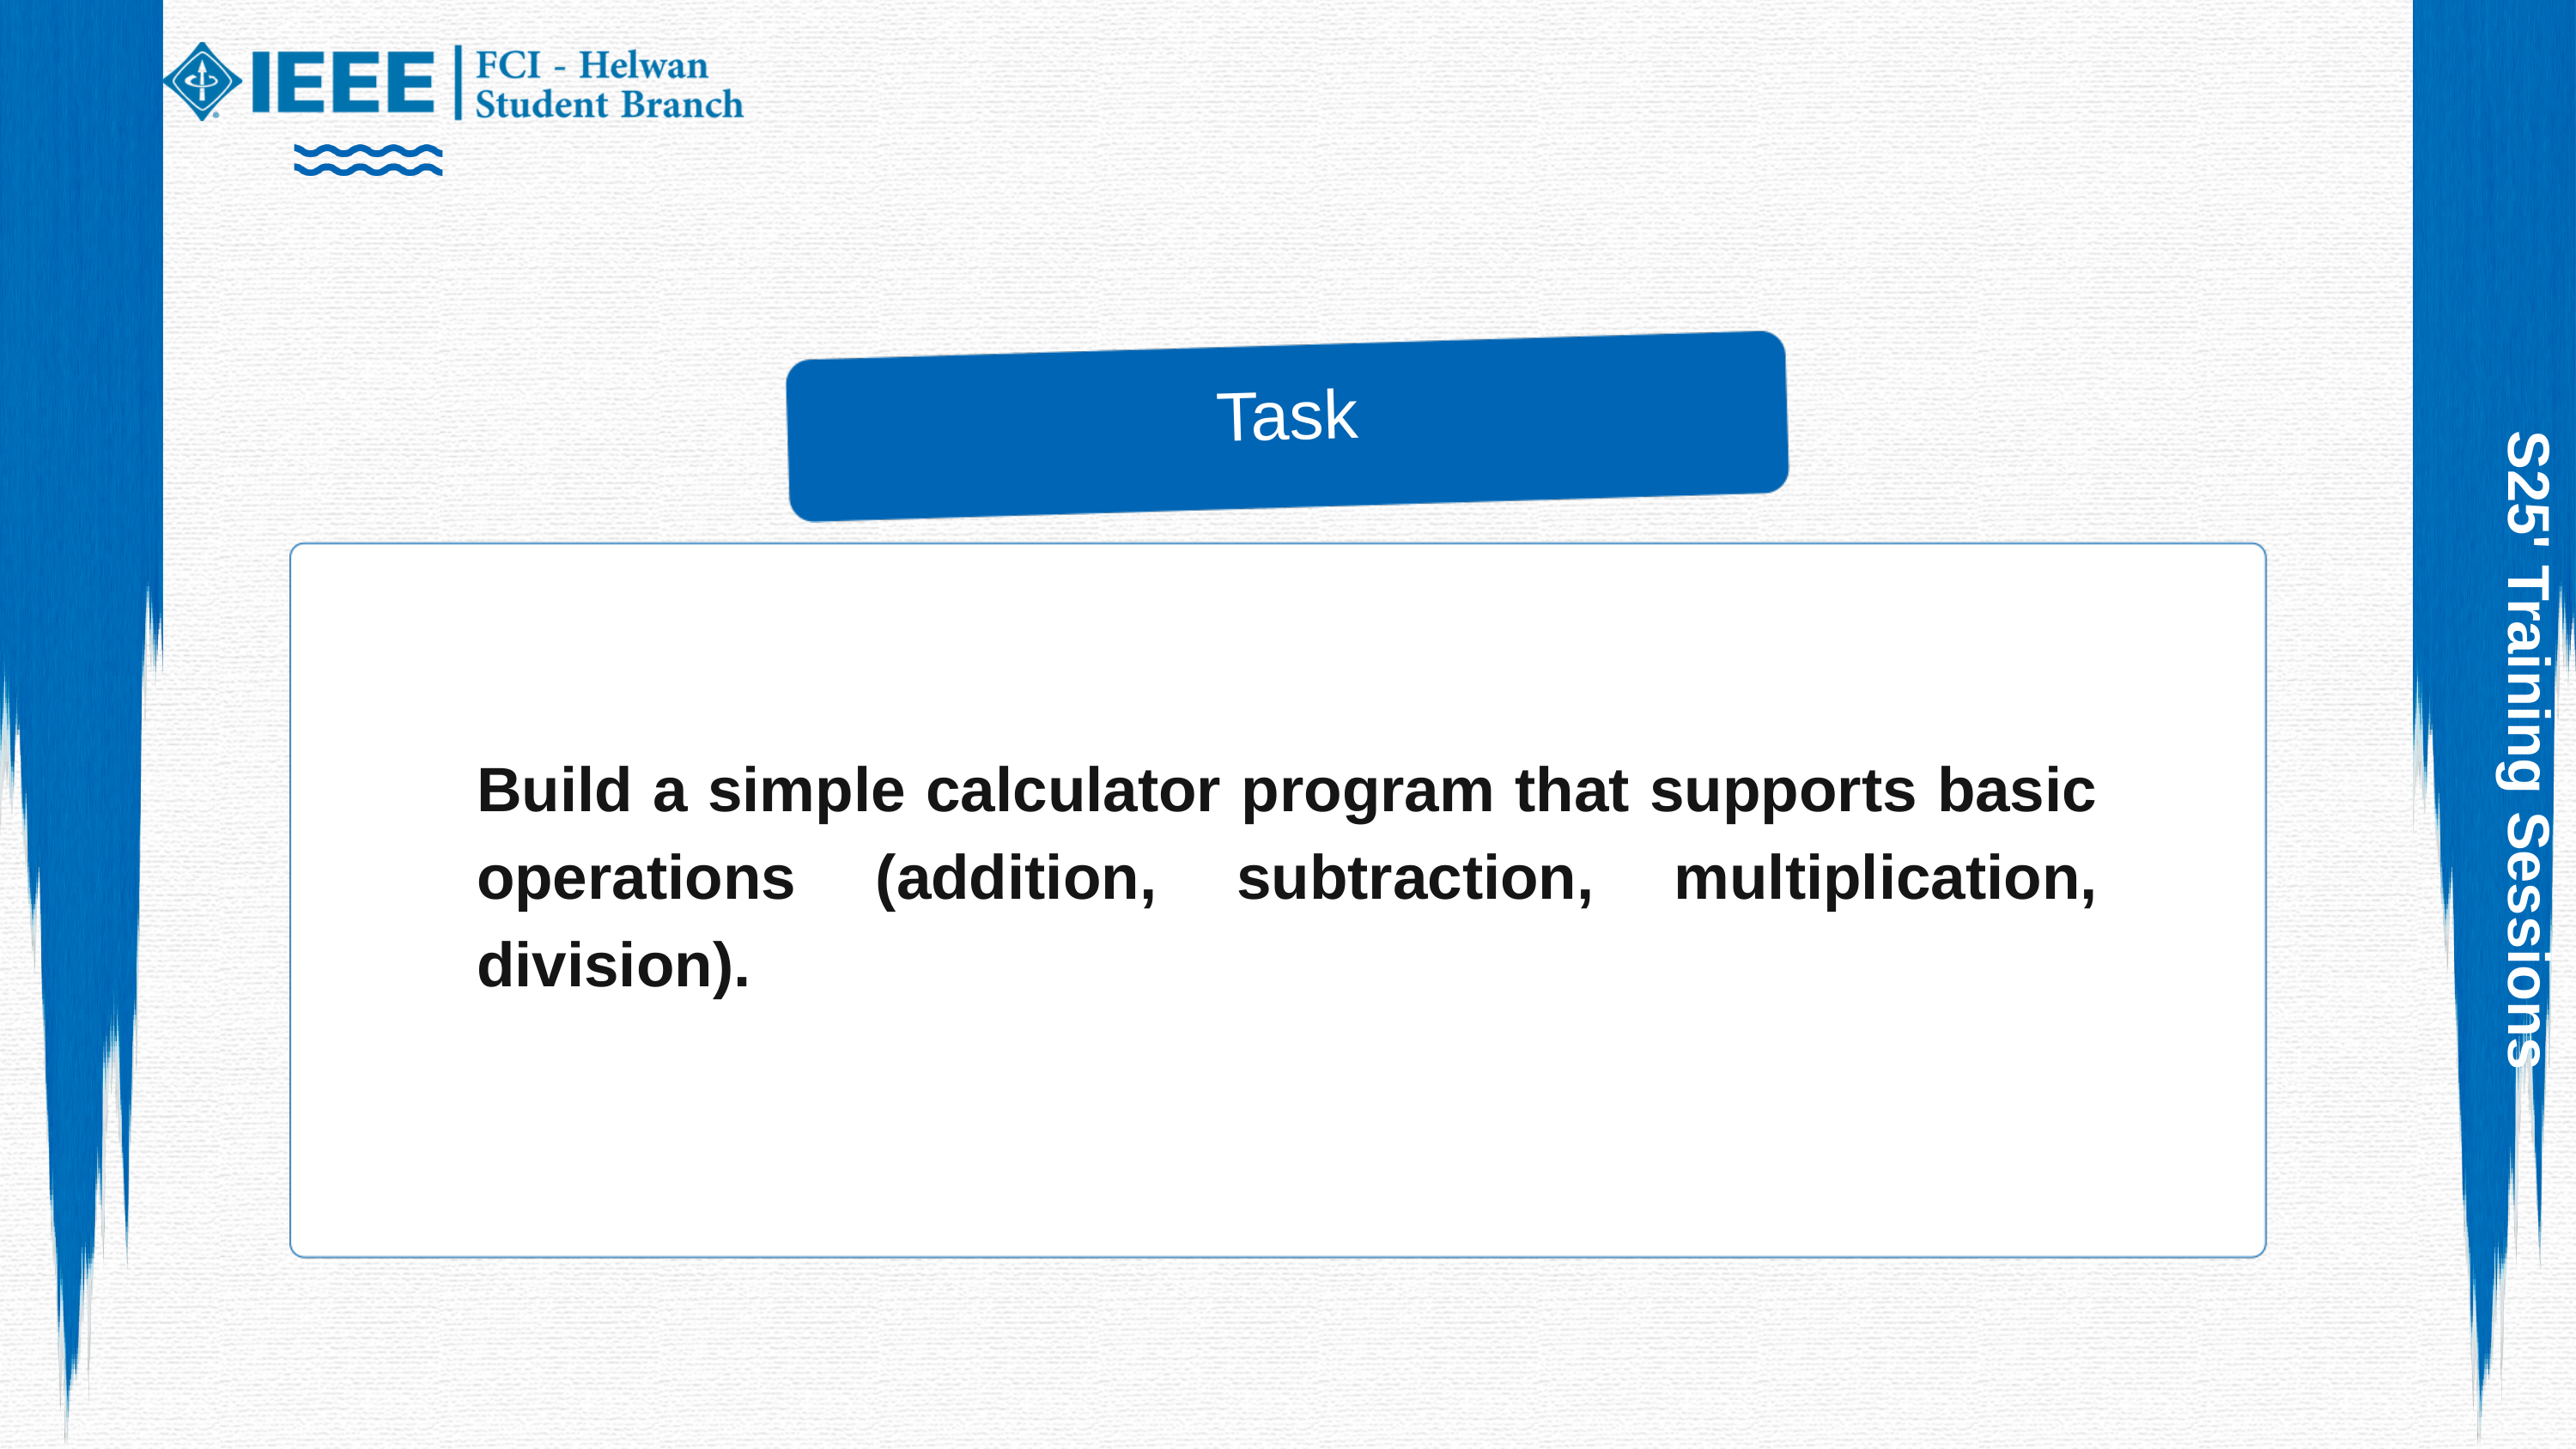

Task

S25' Training Sessions

Build a simple calculator program that supports basic operations (addition, subtraction, multiplication, division).